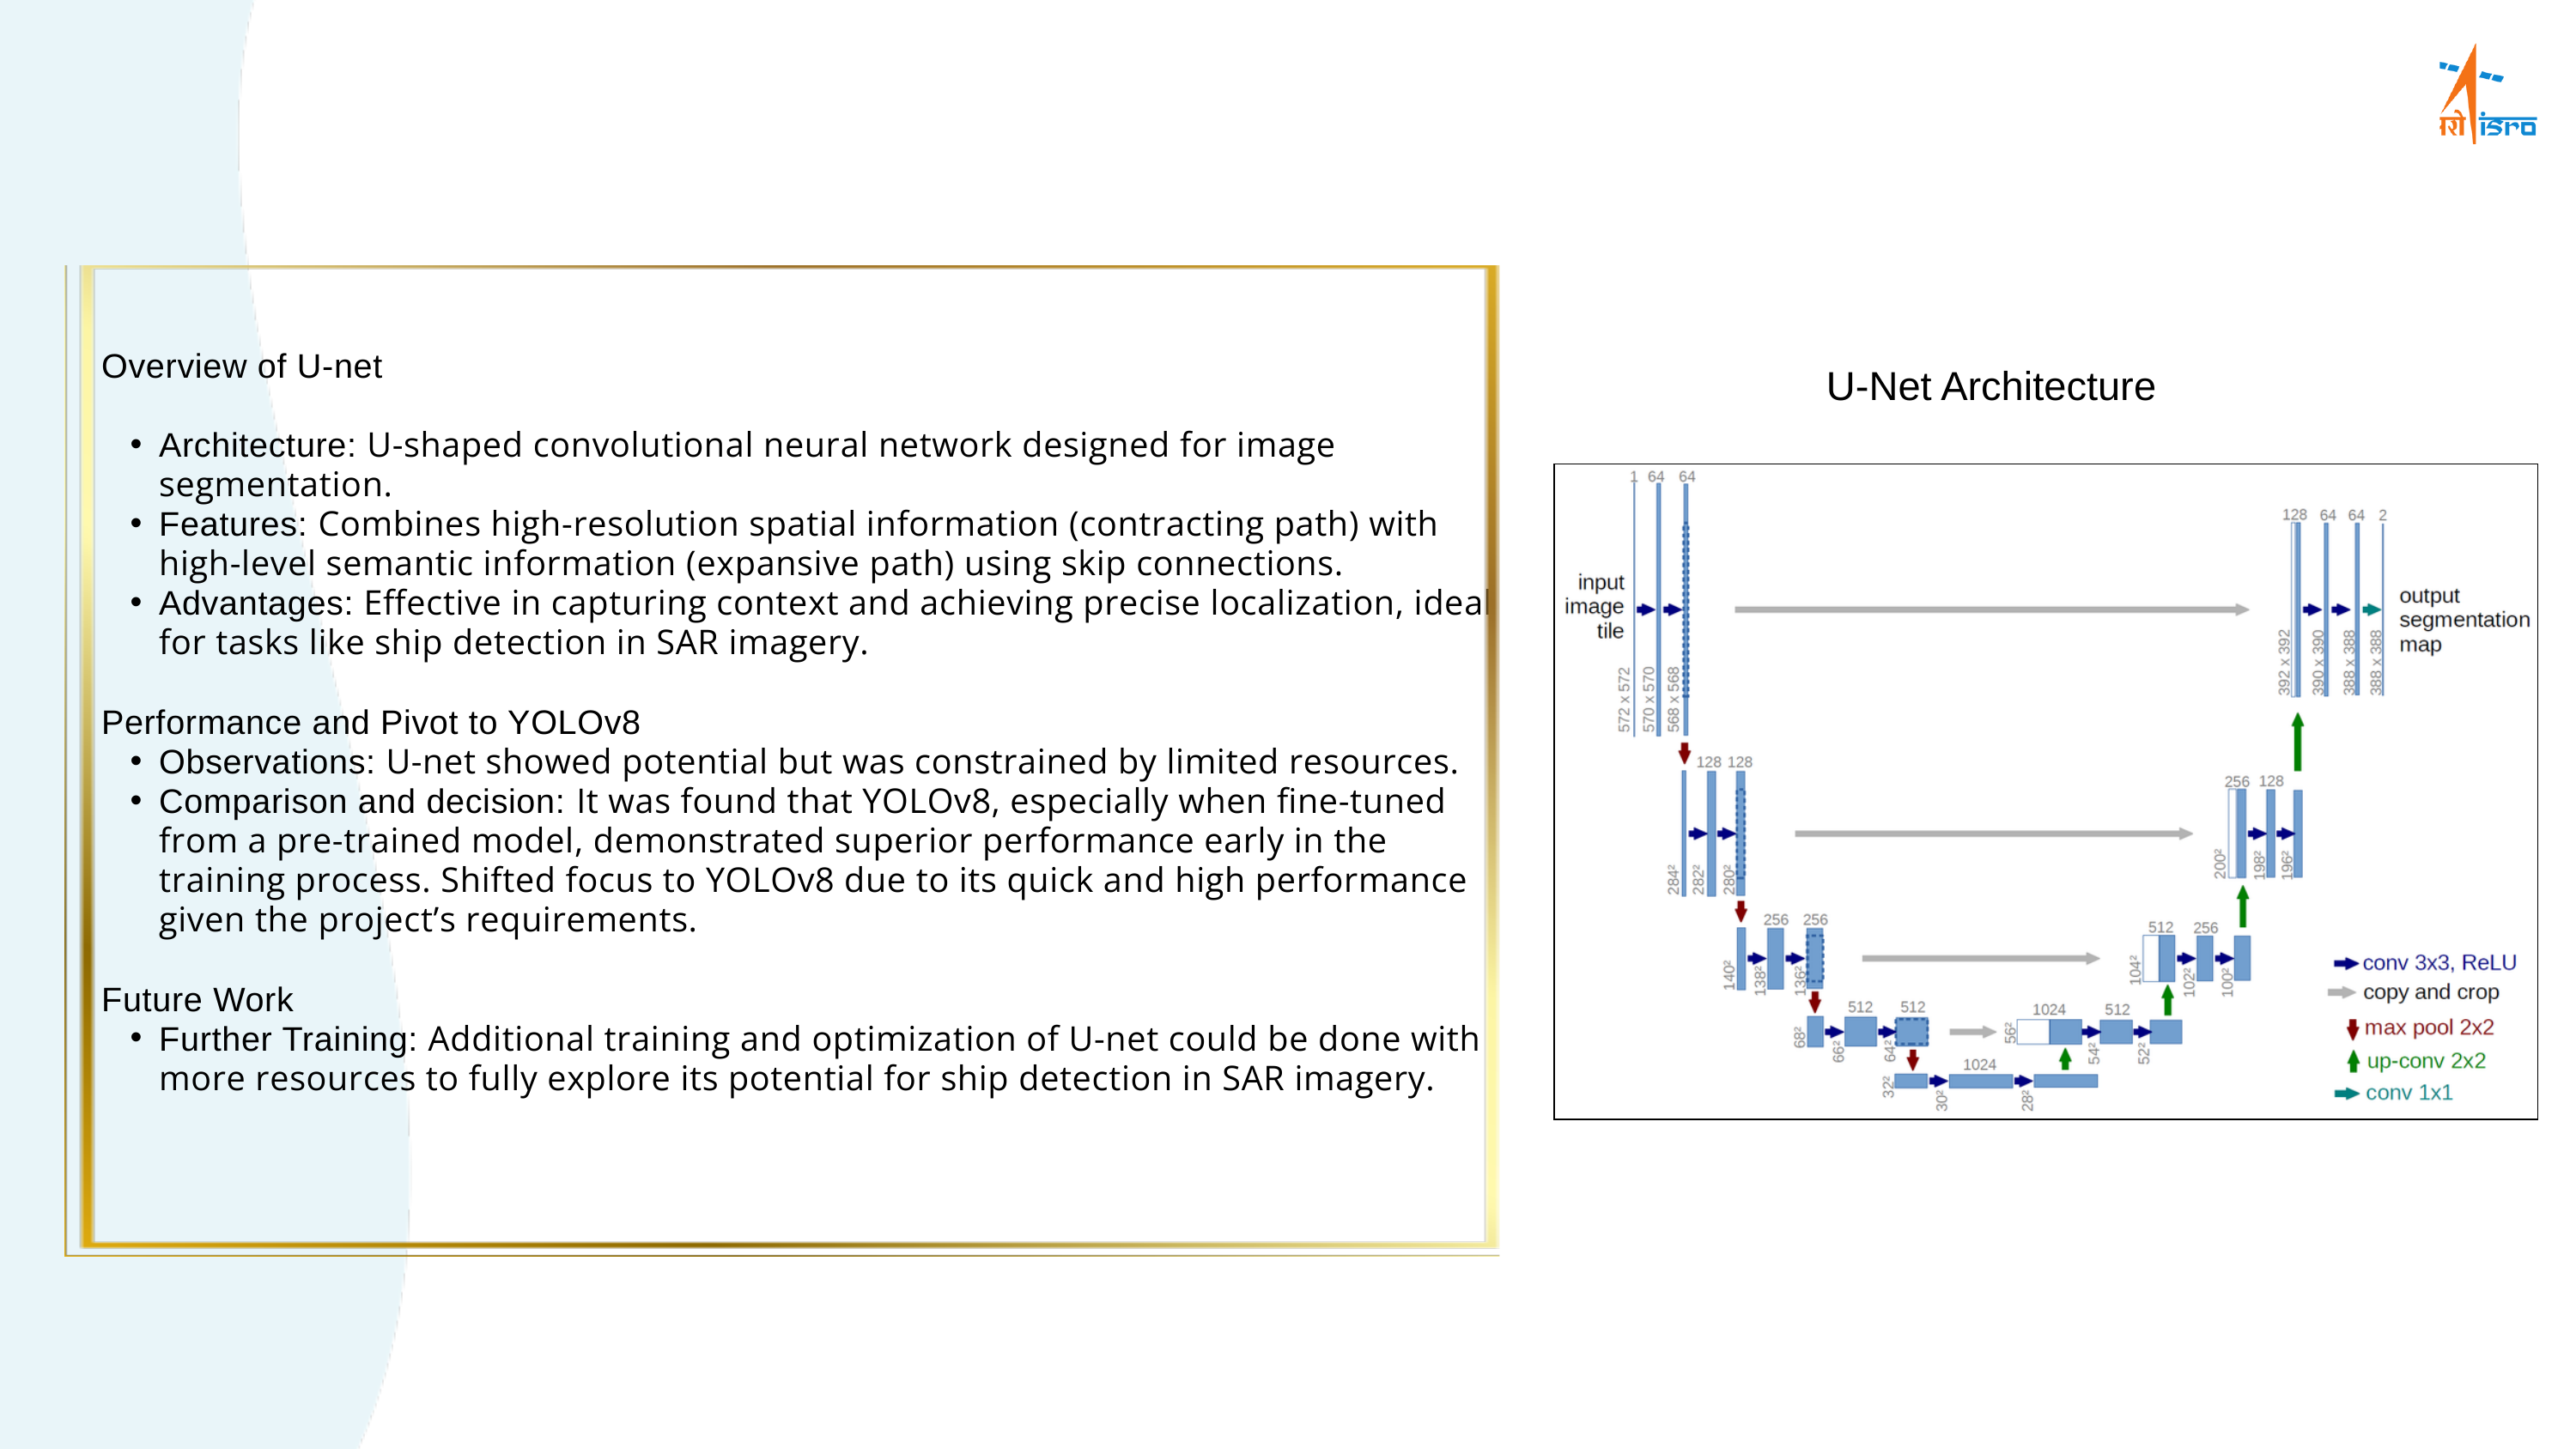

Overview of U-net

Architecture: U-shaped convolutional neural network designed for image segmentation.
Features: Combines high-resolution spatial information (contracting path) with high-level semantic information (expansive path) using skip connections.
Advantages: Effective in capturing context and achieving precise localization, ideal for tasks like ship detection in SAR imagery.

Performance and Pivot to YOLOv8
Observations: U-net showed potential but was constrained by limited resources.
Comparison and decision: It was found that YOLOv8, especially when fine-tuned from a pre-trained model, demonstrated superior performance early in the training process. Shifted focus to YOLOv8 due to its quick and high performance given the project’s requirements.

Future Work
Further Training: Additional training and optimization of U-net could be done with more resources to fully explore its potential for ship detection in SAR imagery.

U-Net Architecture